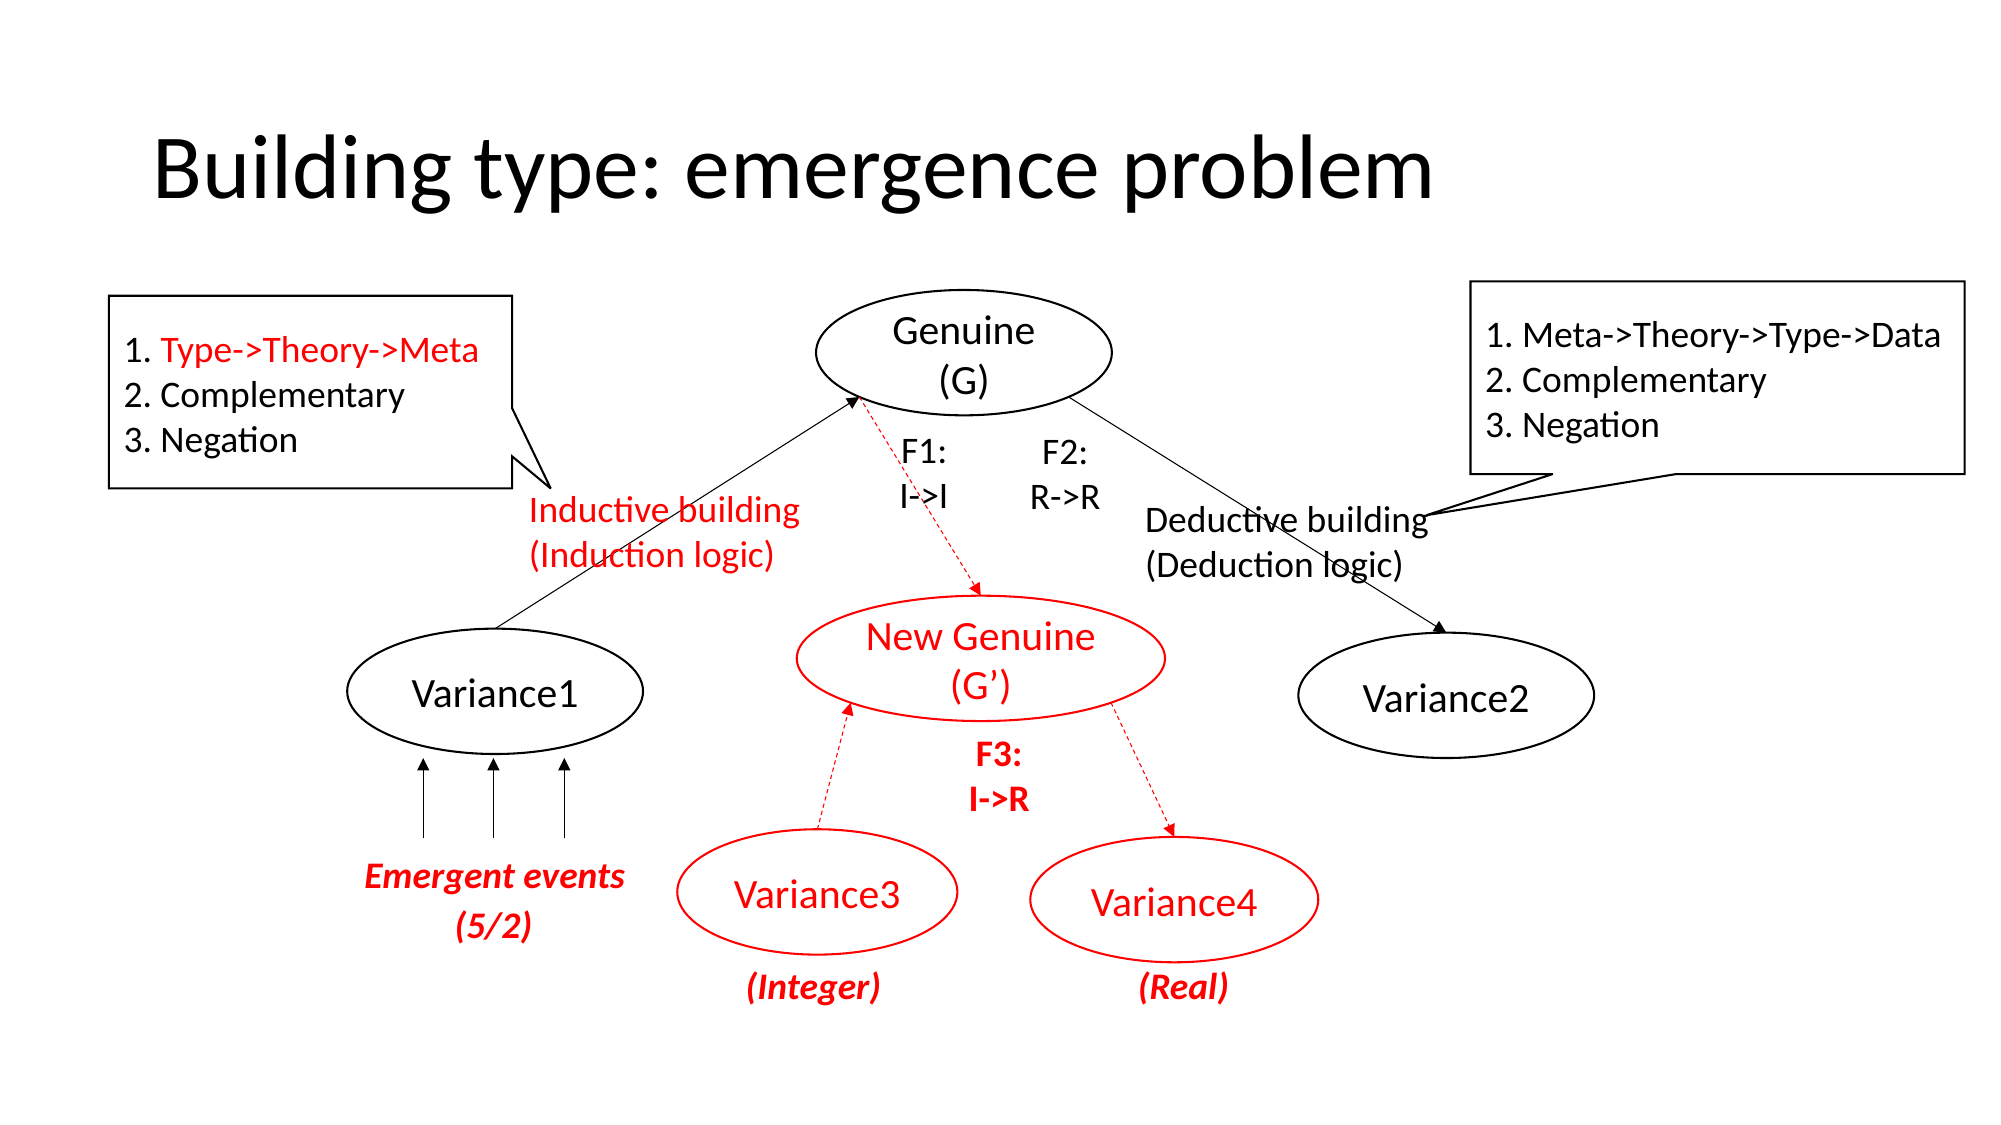

# Building type: emergence problem
1. Meta->Theory->Type->Data
2. Complementary
3. Negation
Genuine
(G)
1. Type->Theory->Meta
2. Complementary
3. Negation
F1:
I->I
F2:
R->R
Inductive building
(Induction logic)
Deductive building
(Deduction logic)
New Genuine
(G’)
Variance1
Variance2
F3:
I->R
Variance3
Variance4
Emergent events
(5/2)
(Integer)
(Real)